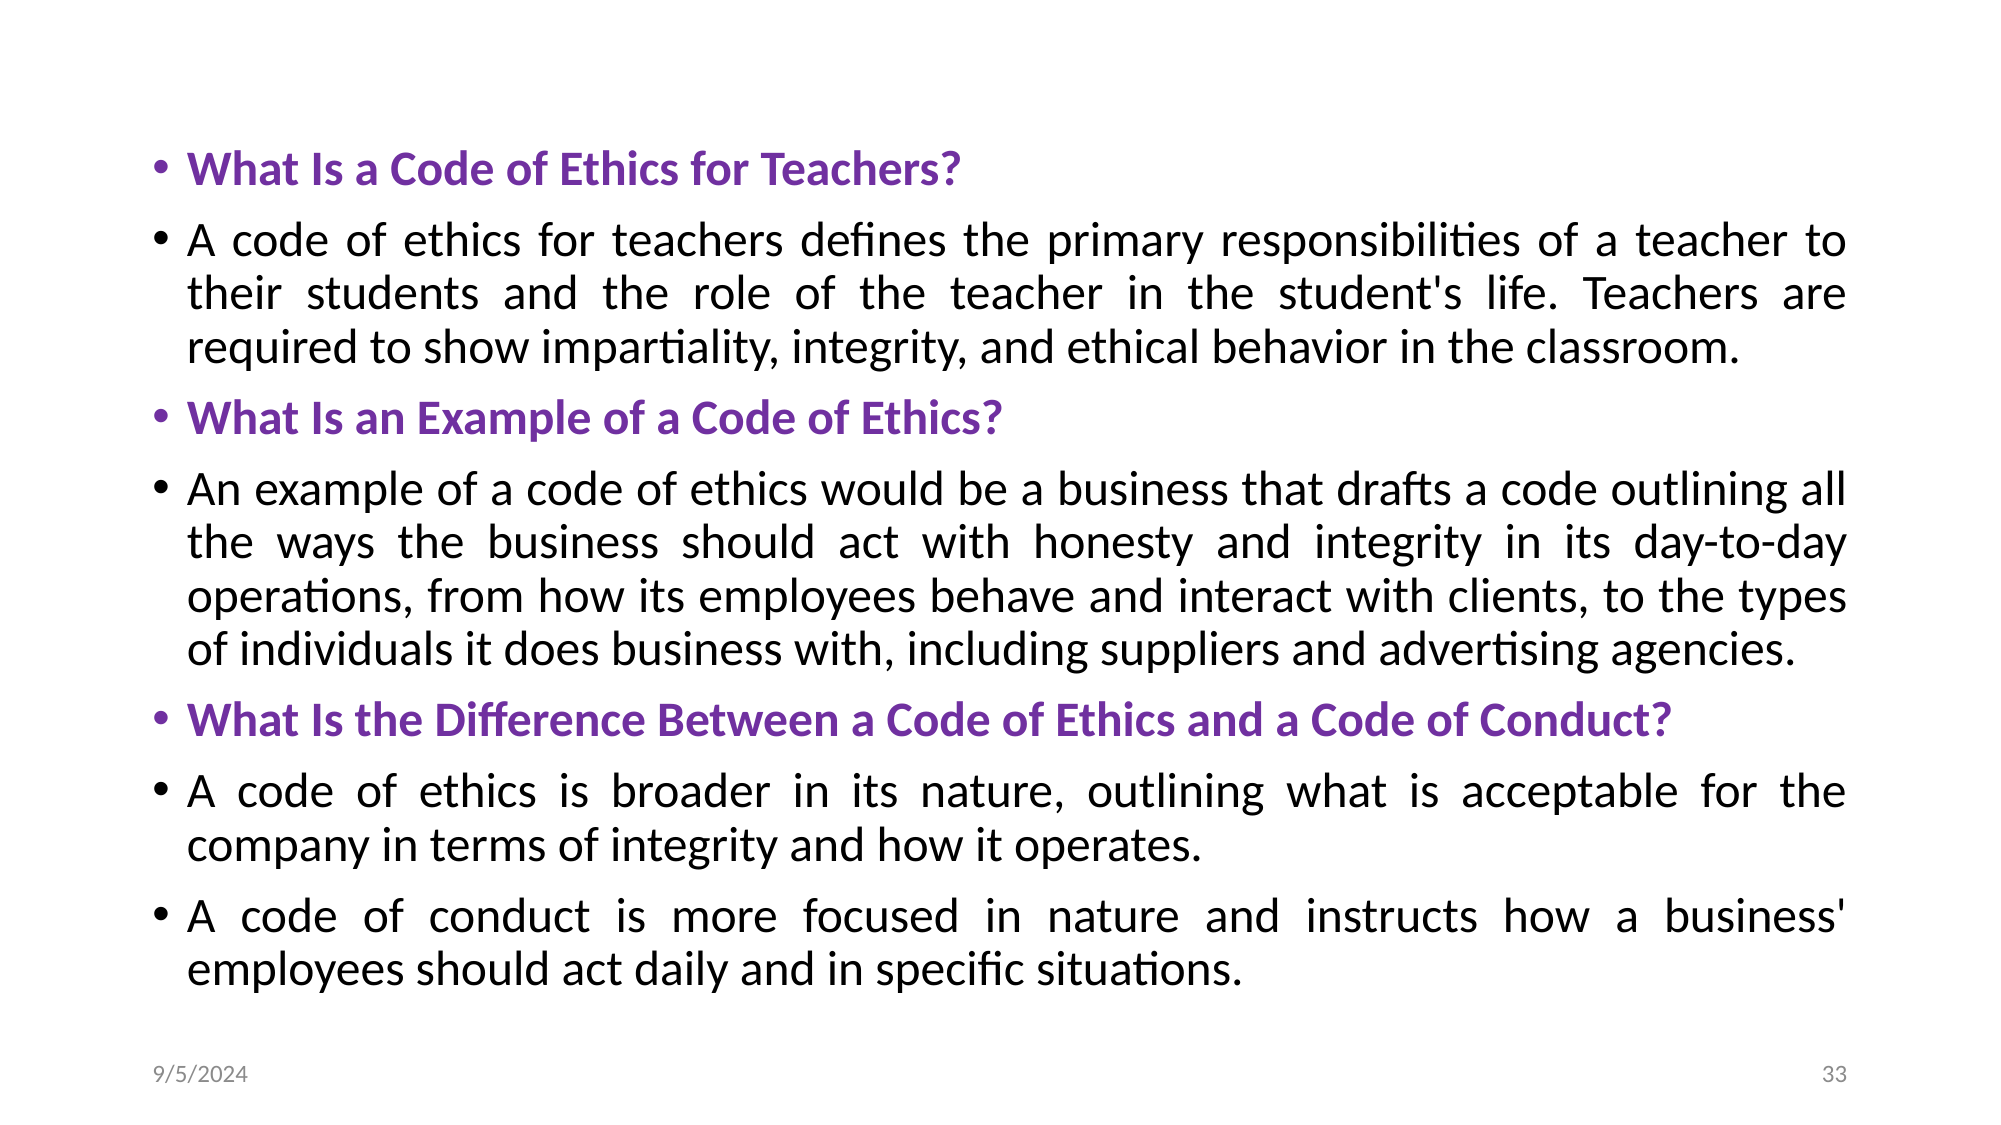

What Is a Code of Ethics for Teachers?
A code of ethics for teachers defines the primary responsibilities of a teacher to their students and the role of the teacher in the student's life. Teachers are required to show impartiality, integrity, and ethical behavior in the classroom.
What Is an Example of a Code of Ethics?
An example of a code of ethics would be a business that drafts a code outlining all the ways the business should act with honesty and integrity in its day-to-day operations, from how its employees behave and interact with clients, to the types of individuals it does business with, including suppliers and advertising agencies.
What Is the Difference Between a Code of Ethics and a Code of Conduct?
A code of ethics is broader in its nature, outlining what is acceptable for the company in terms of integrity and how it operates.
A code of conduct is more focused in nature and instructs how a business' employees should act daily and in specific situations.

9/5/2024
33